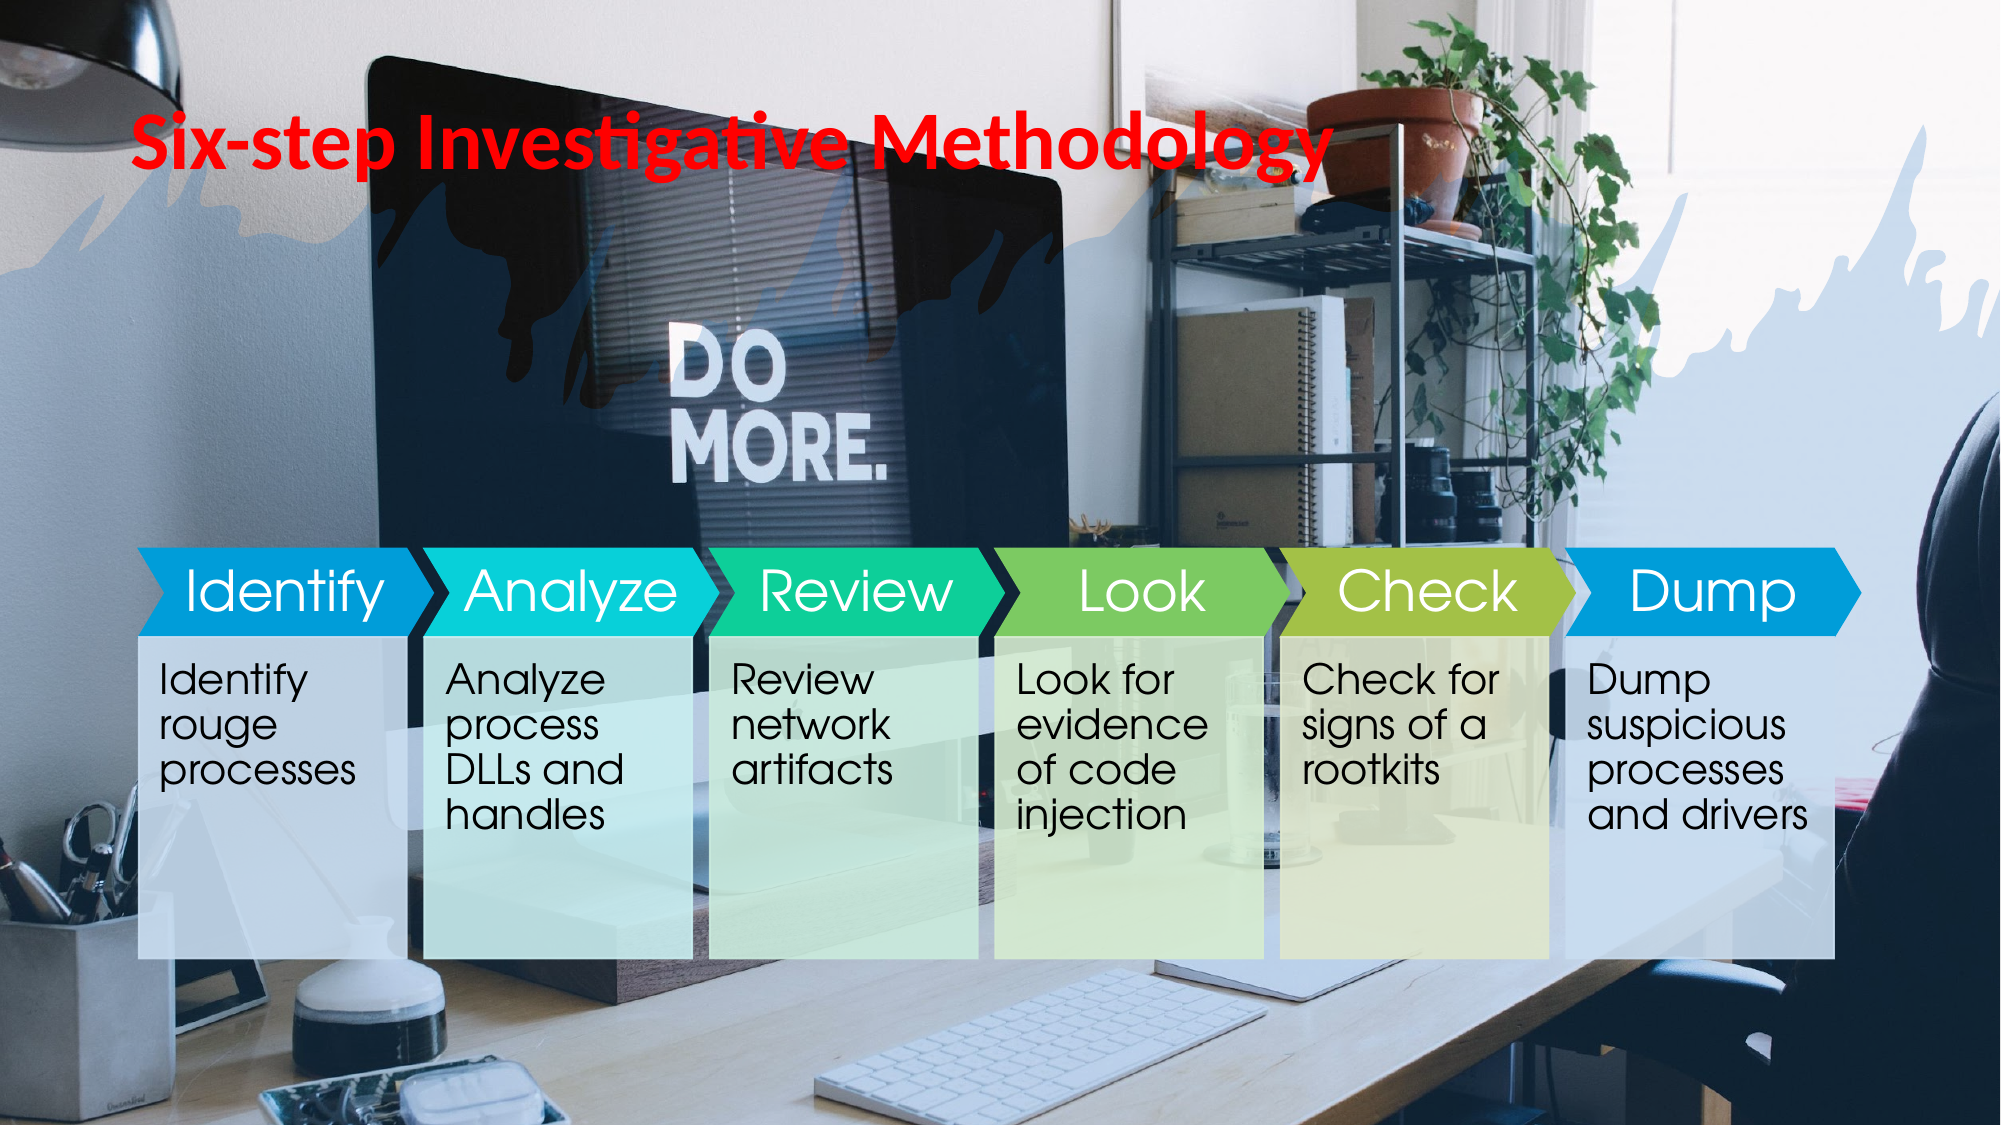

# Six-step Investigative Methodology

Identify

Analyze

Review

Look

Check

Dump

Identify rouge processes

Analyze process DLLs and handles

Review network artifacts

Look for evidence of code injection

Check for signs of a rootkits

Dump suspicious processes and drivers